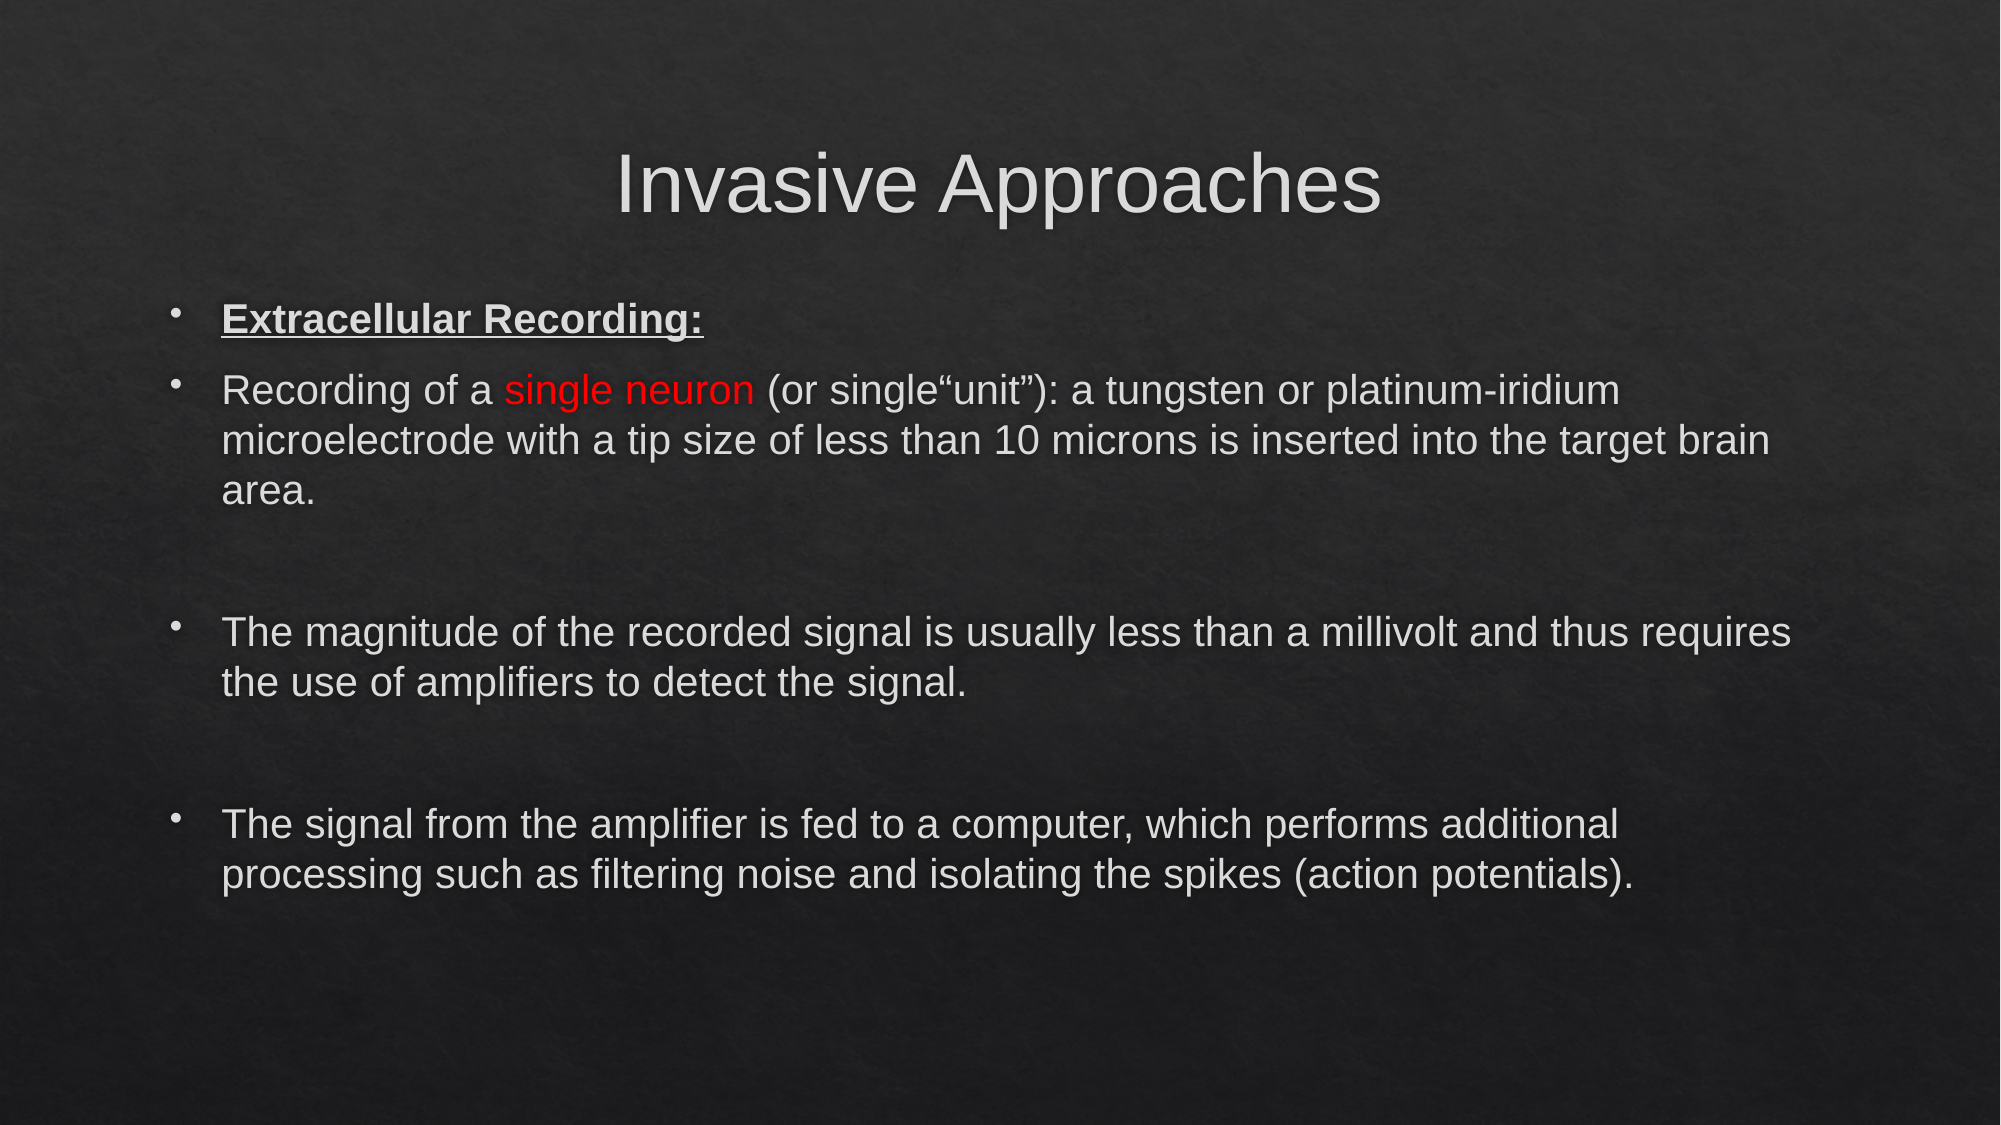

# Invasive Approaches
Extracellular Recording:
Recording of a single neuron (or single“unit”): a tungsten or platinum-iridium microelectrode with a tip size of less than 10 microns is inserted into the target brain area.

The magnitude of the recorded signal is usually less than a millivolt and thus requires the use of amplifiers to detect the signal.

The signal from the amplifier is fed to a computer, which performs additional processing such as filtering noise and isolating the spikes (action potentials).